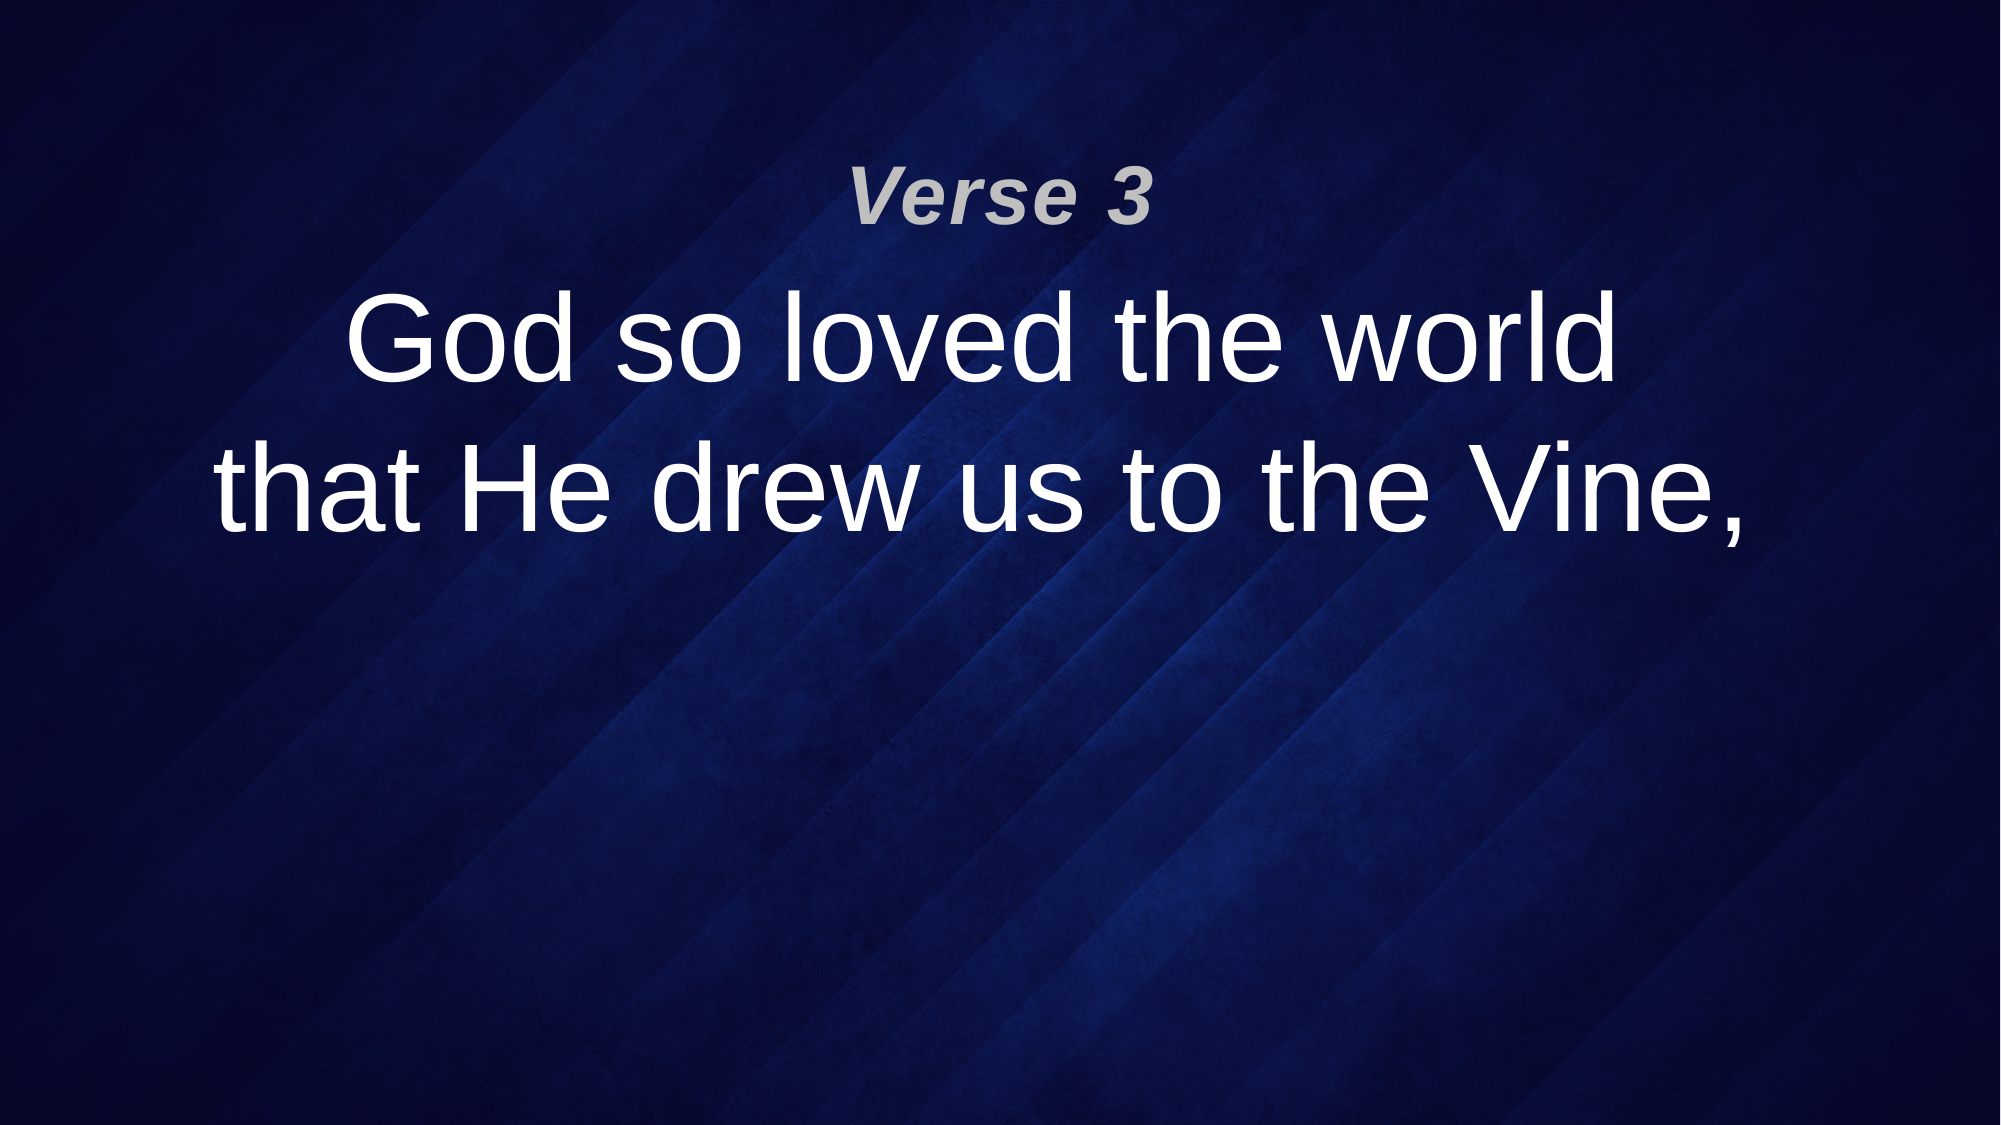

Verse 3
# God so loved the world that He drew us to the Vine,